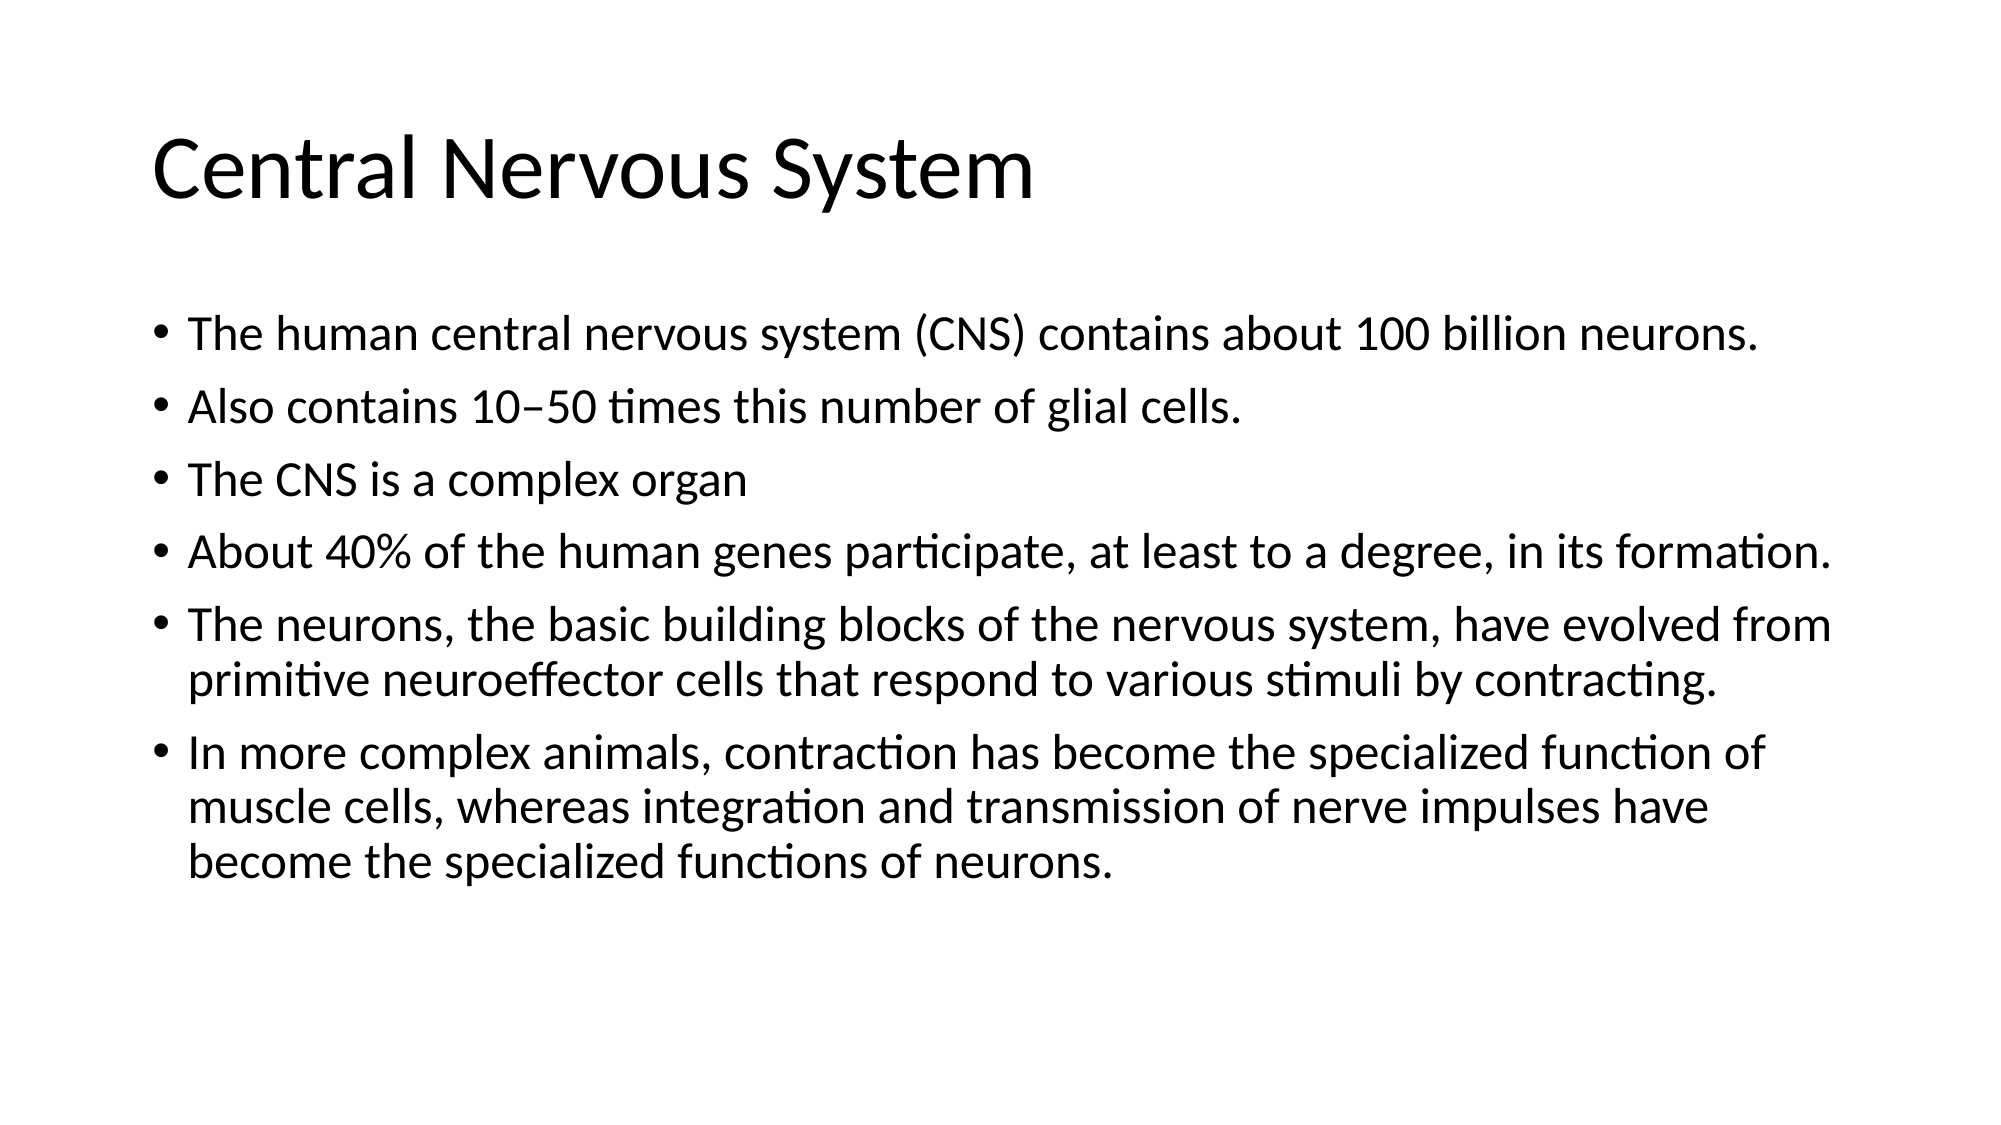

# Central Nervous System
The human central nervous system (CNS) contains about 100 billion neurons.
Also contains 10–50 times this number of glial cells.
The CNS is a complex organ
About 40% of the human genes participate, at least to a degree, in its formation.
The neurons, the basic building blocks of the nervous system, have evolved from primitive neuroeffector cells that respond to various stimuli by contracting.
In more complex animals, contraction has become the specialized function of muscle cells, whereas integration and transmission of nerve impulses have become the specialized functions of neurons.